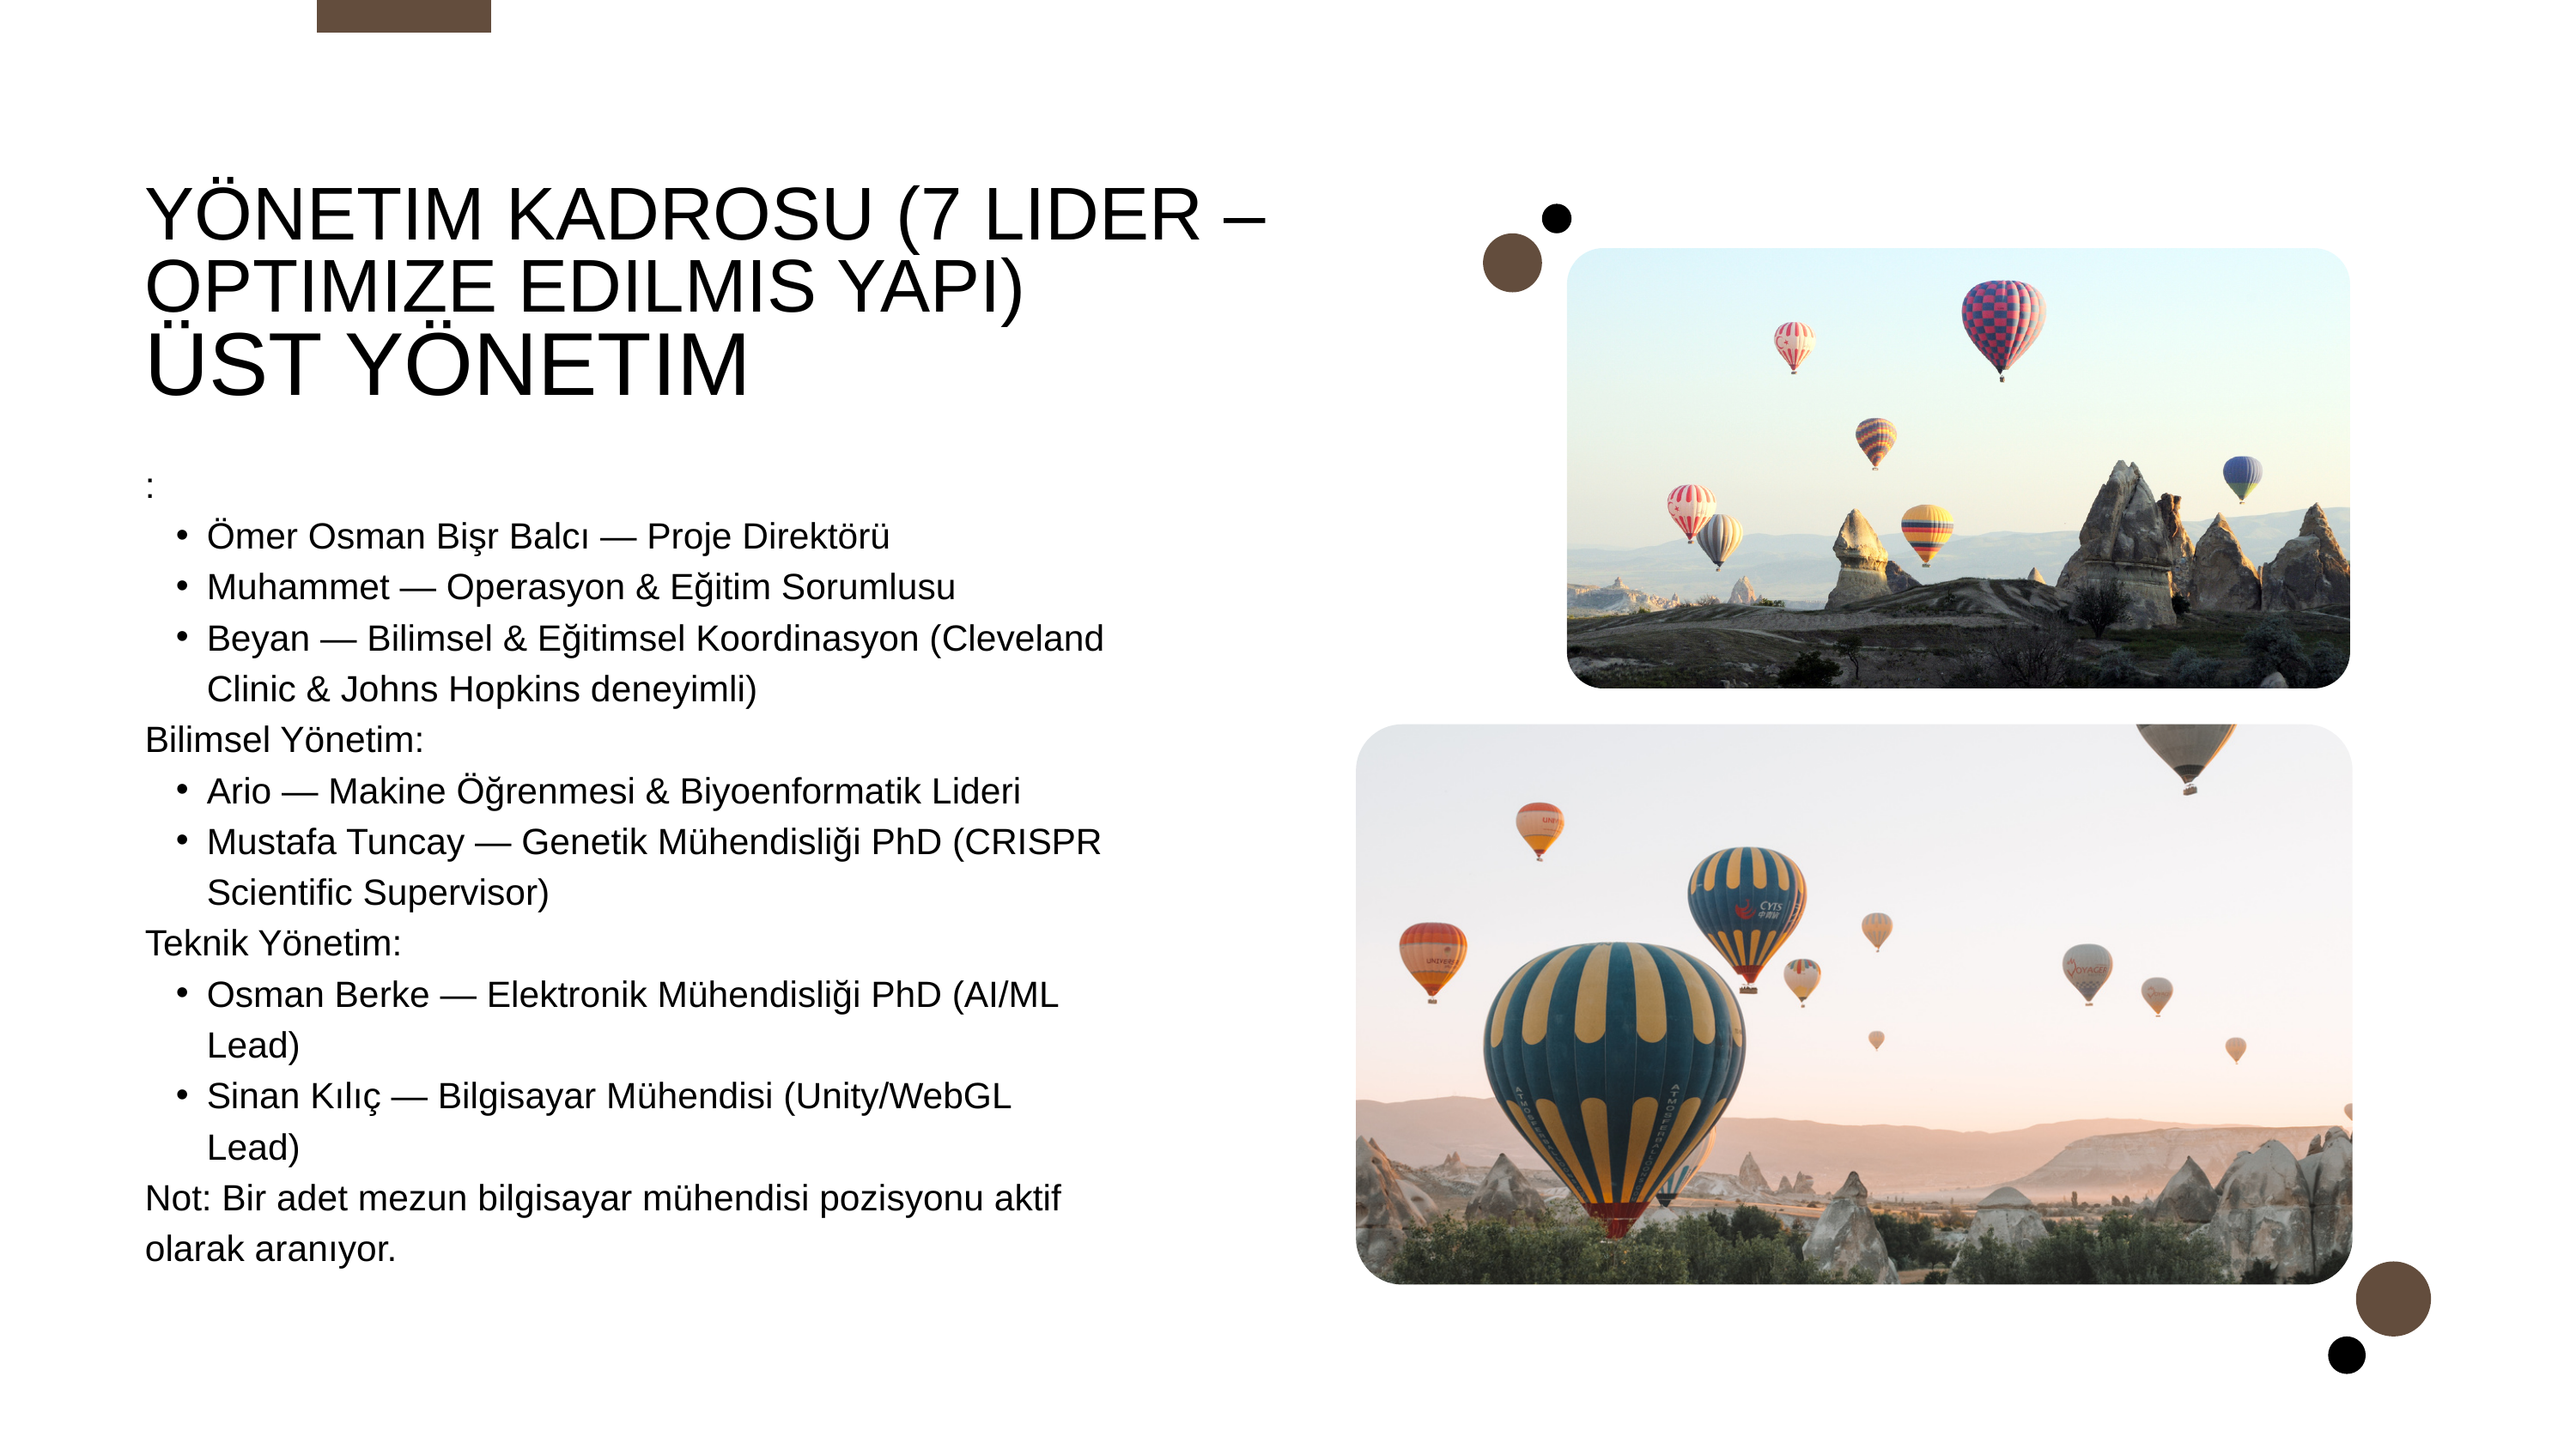

YÖNETIM KADROSU (7 LIDER – OPTIMIZE EDILMIS YAPI)
ÜST YÖNETIM

:
Ömer Osman Bişr Balcı — Proje Direktörü
Muhammet — Operasyon & Eğitim Sorumlusu
Beyan — Bilimsel & Eğitimsel Koordinasyon (Cleveland Clinic & Johns Hopkins deneyimli)
Bilimsel Yönetim:
Ario — Makine Öğrenmesi & Biyoenformatik Lideri
Mustafa Tuncay — Genetik Mühendisliği PhD (CRISPR Scientific Supervisor)
Teknik Yönetim:
Osman Berke — Elektronik Mühendisliği PhD (AI/ML Lead)
Sinan Kılıç — Bilgisayar Mühendisi (Unity/WebGL Lead)
Not: Bir adet mezun bilgisayar mühendisi pozisyonu aktif olarak aranıyor.